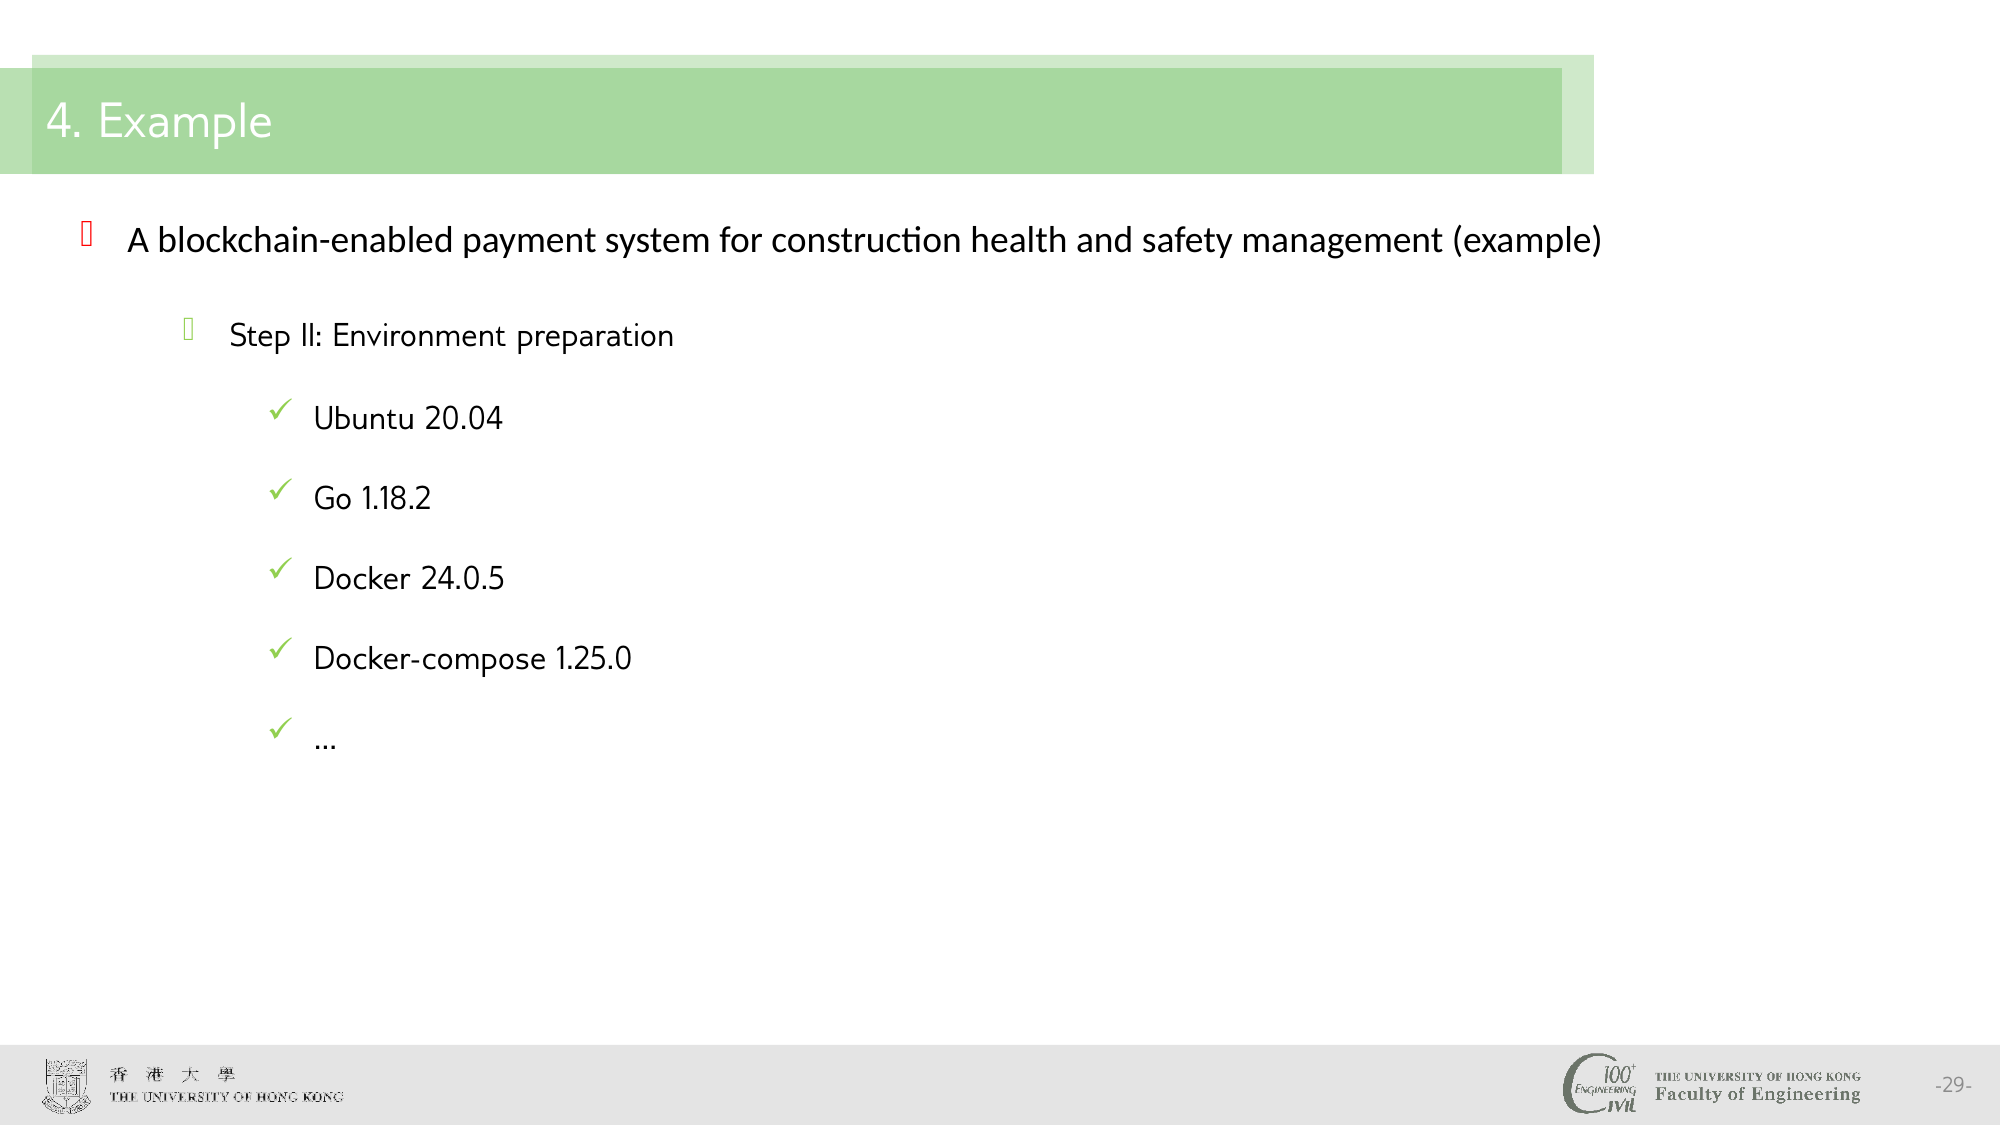

# 4. Example
A blockchain-enabled payment system for construction health and safety management (example)
Step II: Environment preparation
Ubuntu 20.04
Go 1.18.2
Docker 24.0.5
Docker-compose 1.25.0
…
-29-